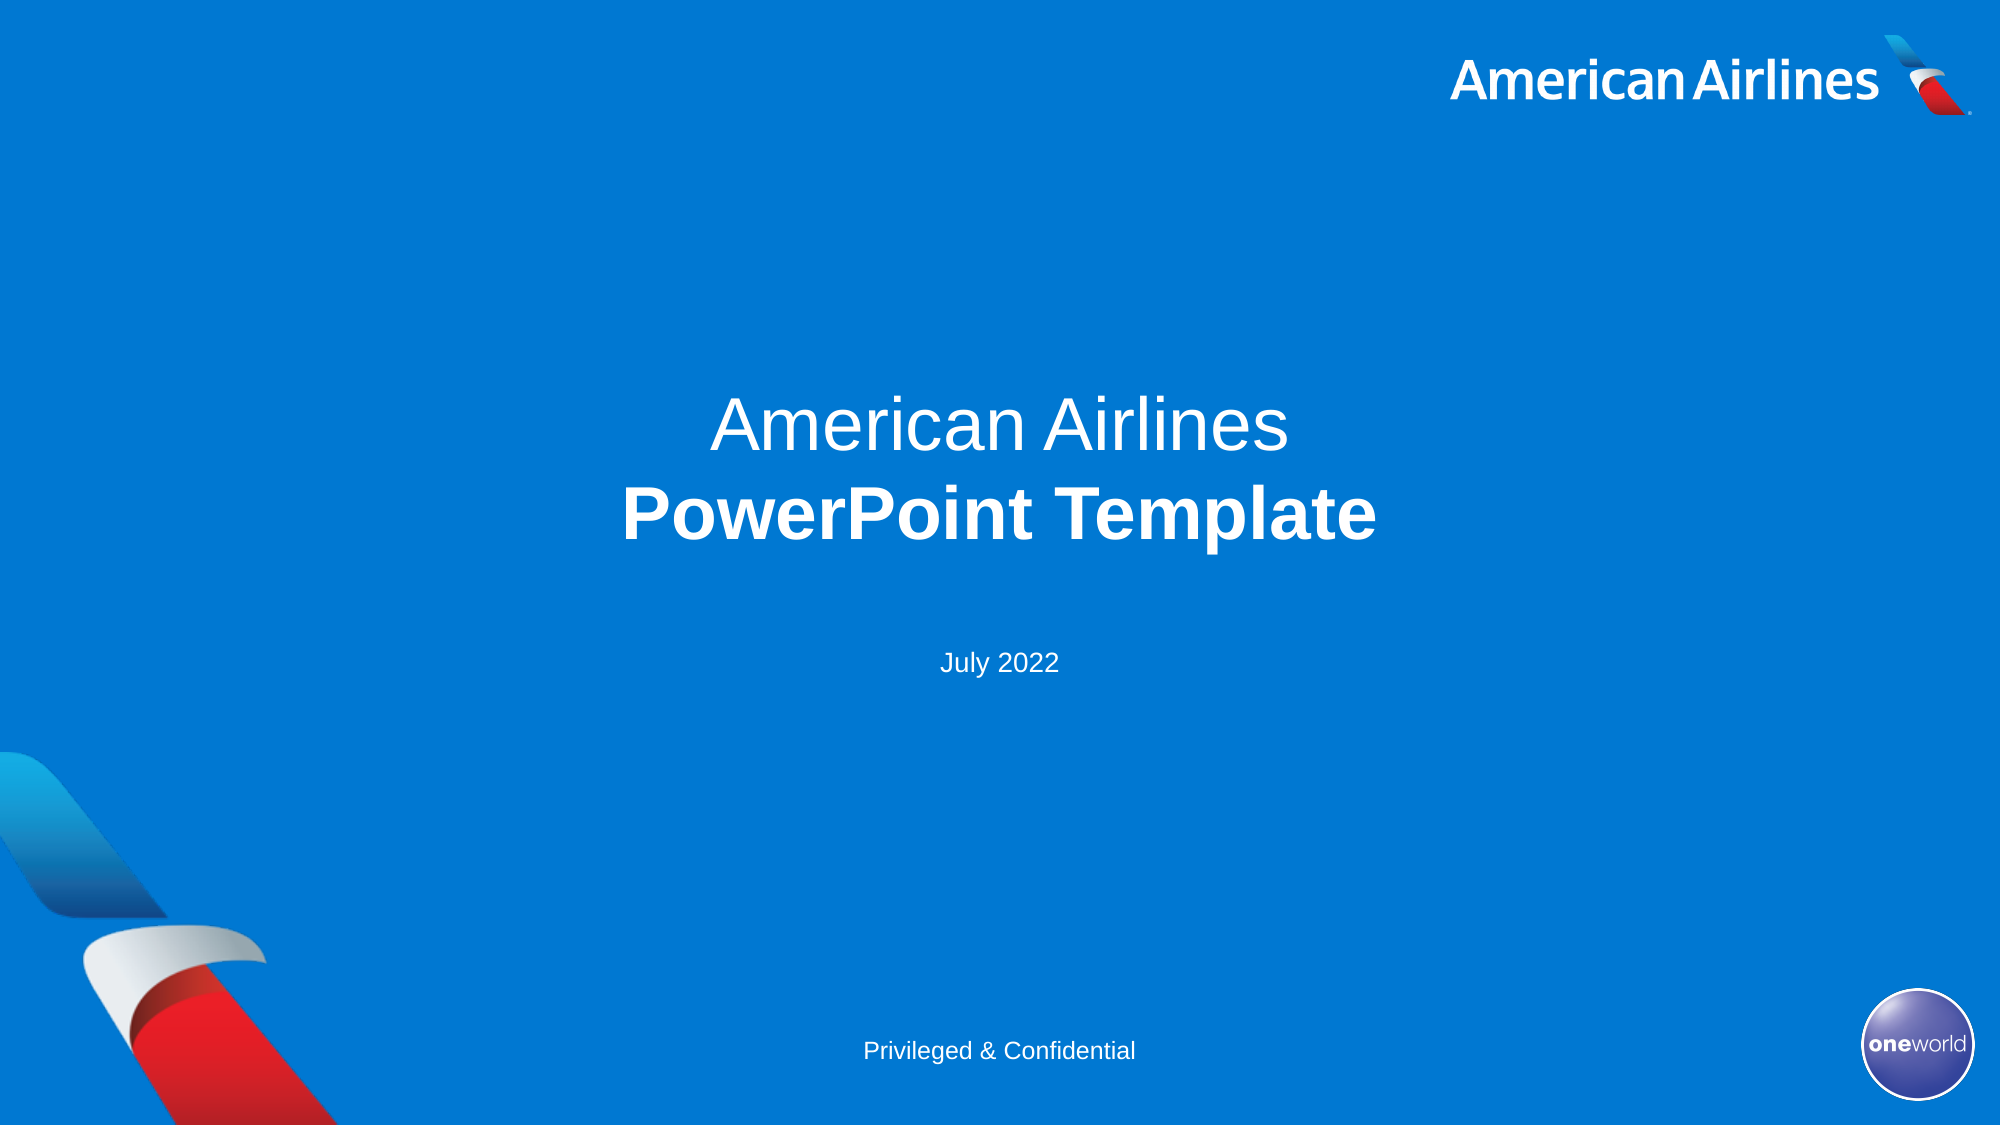

American Airlines
PowerPoint Template
July 2022
Privileged & Confidential